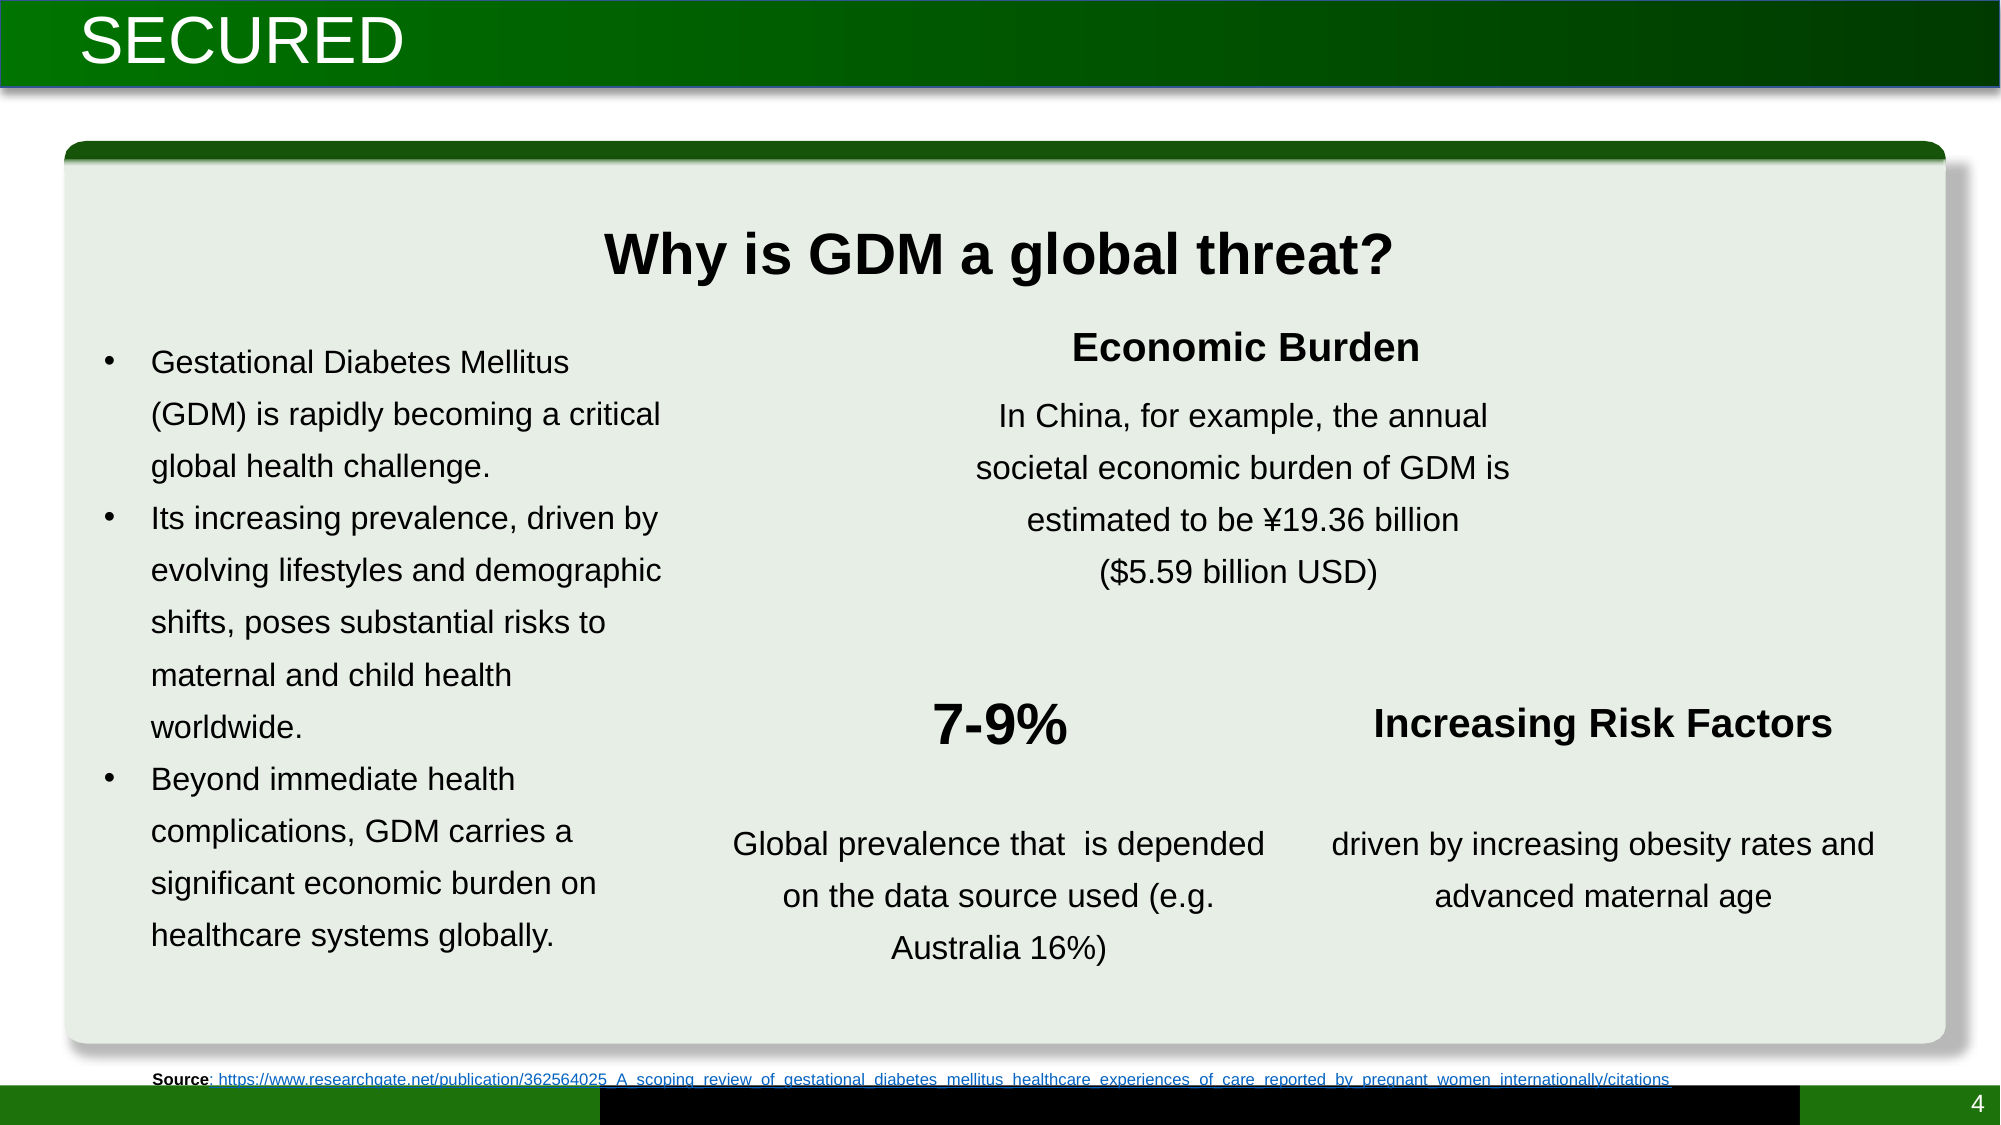

# Why is GDM a global threat?

Economic Burden
In China, for example, the annual societal economic burden of GDM is estimated to be ¥19.36 billion ($5.59 billion USD)
Gestational Diabetes Mellitus (GDM) is rapidly becoming a critical global health challenge.
Its increasing prevalence, driven by evolving lifestyles and demographic shifts, poses substantial risks to maternal and child health worldwide.
Beyond immediate health complications, GDM carries a significant economic burden on healthcare systems globally.

Increasing Risk Factors
driven by increasing obesity rates and advanced maternal age
7-9%
Global prevalence that  is depended on the data source used (e.g. Australia 16%)
Source: https://www.researchgate.net/publication/362564025_A_scoping_review_of_gestational_diabetes_mellitus_healthcare_experiences_of_care_reported_by_pregnant_women_internationally/citations
4